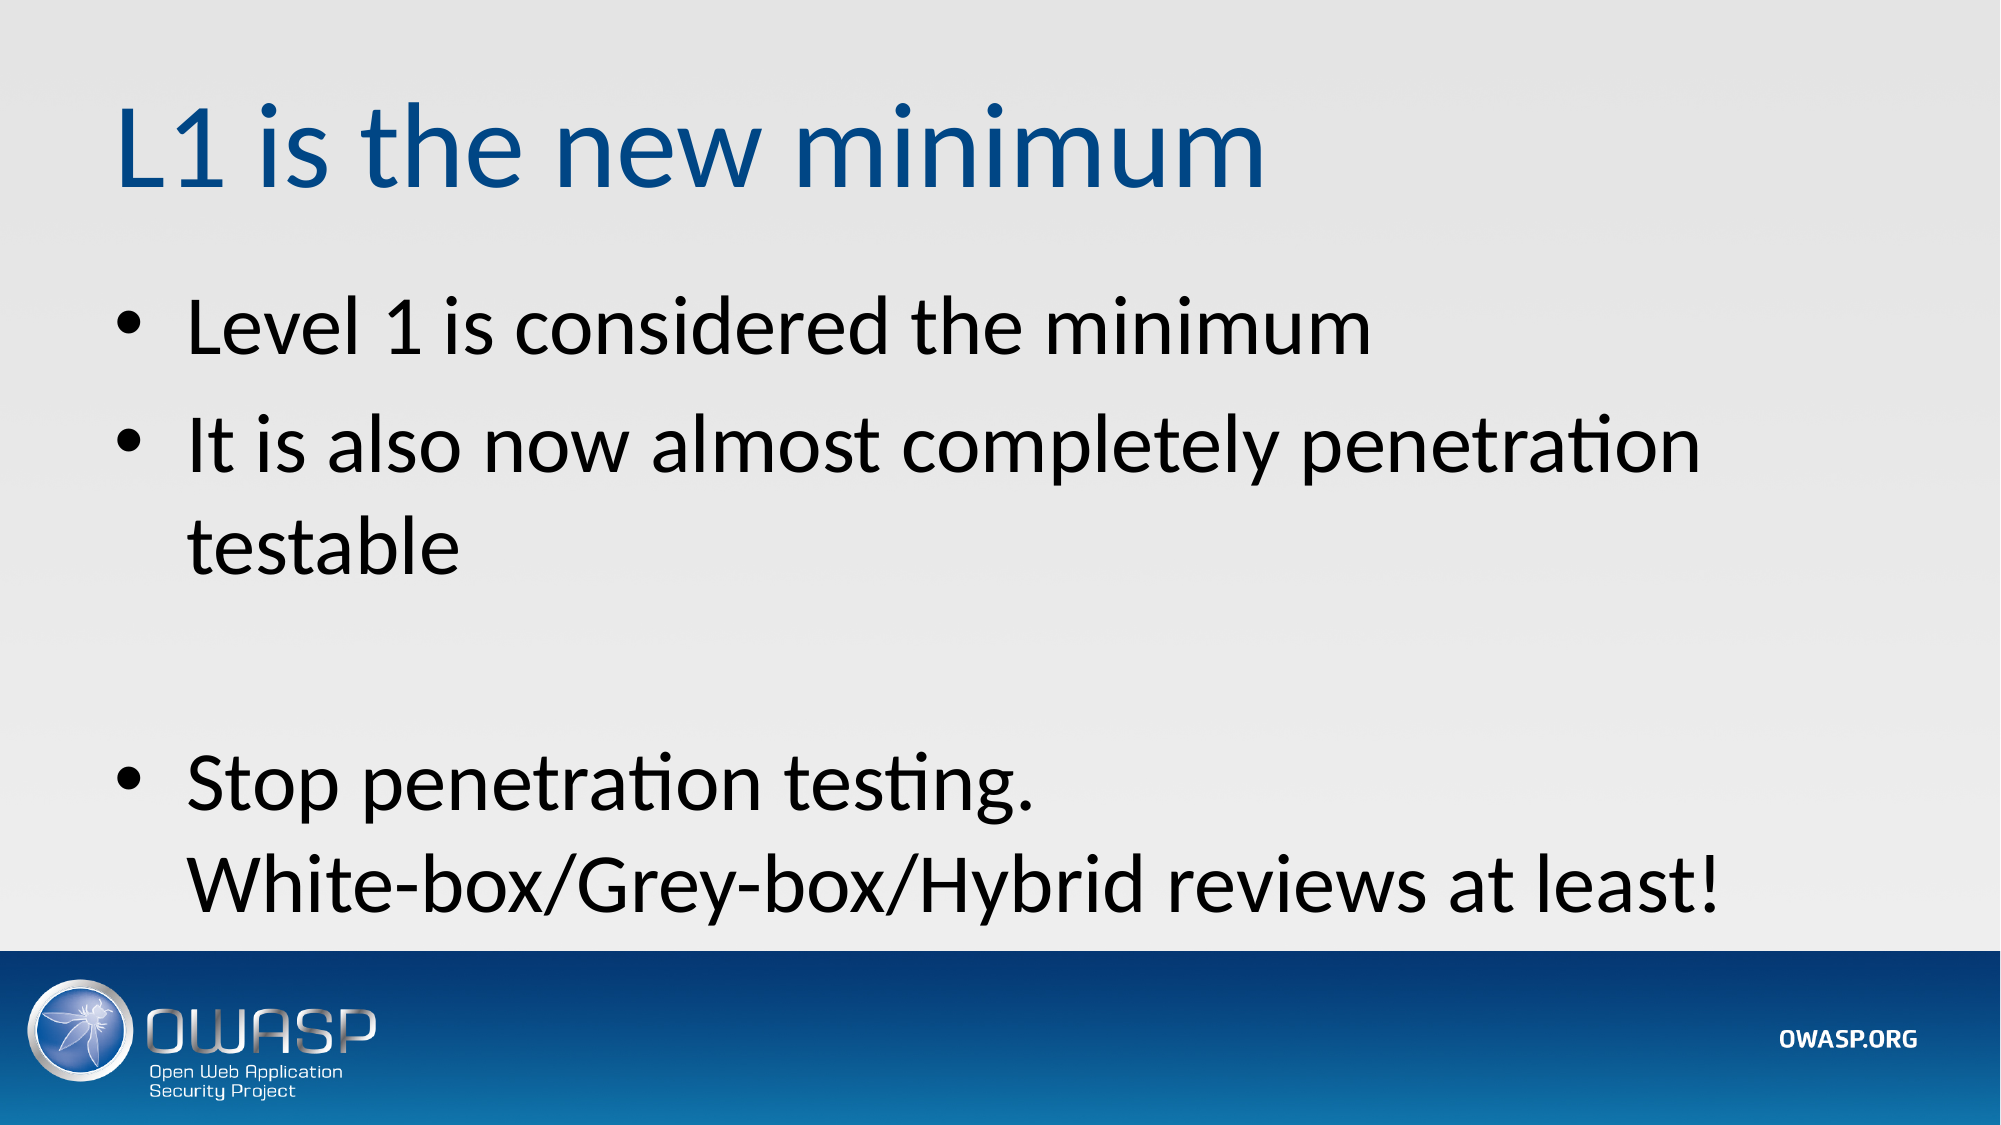

# L1 is the new minimum
Level 1 is considered the minimum
It is also now almost completely penetration testable

Stop penetration testing. White-box/Grey-box/Hybrid reviews at least!